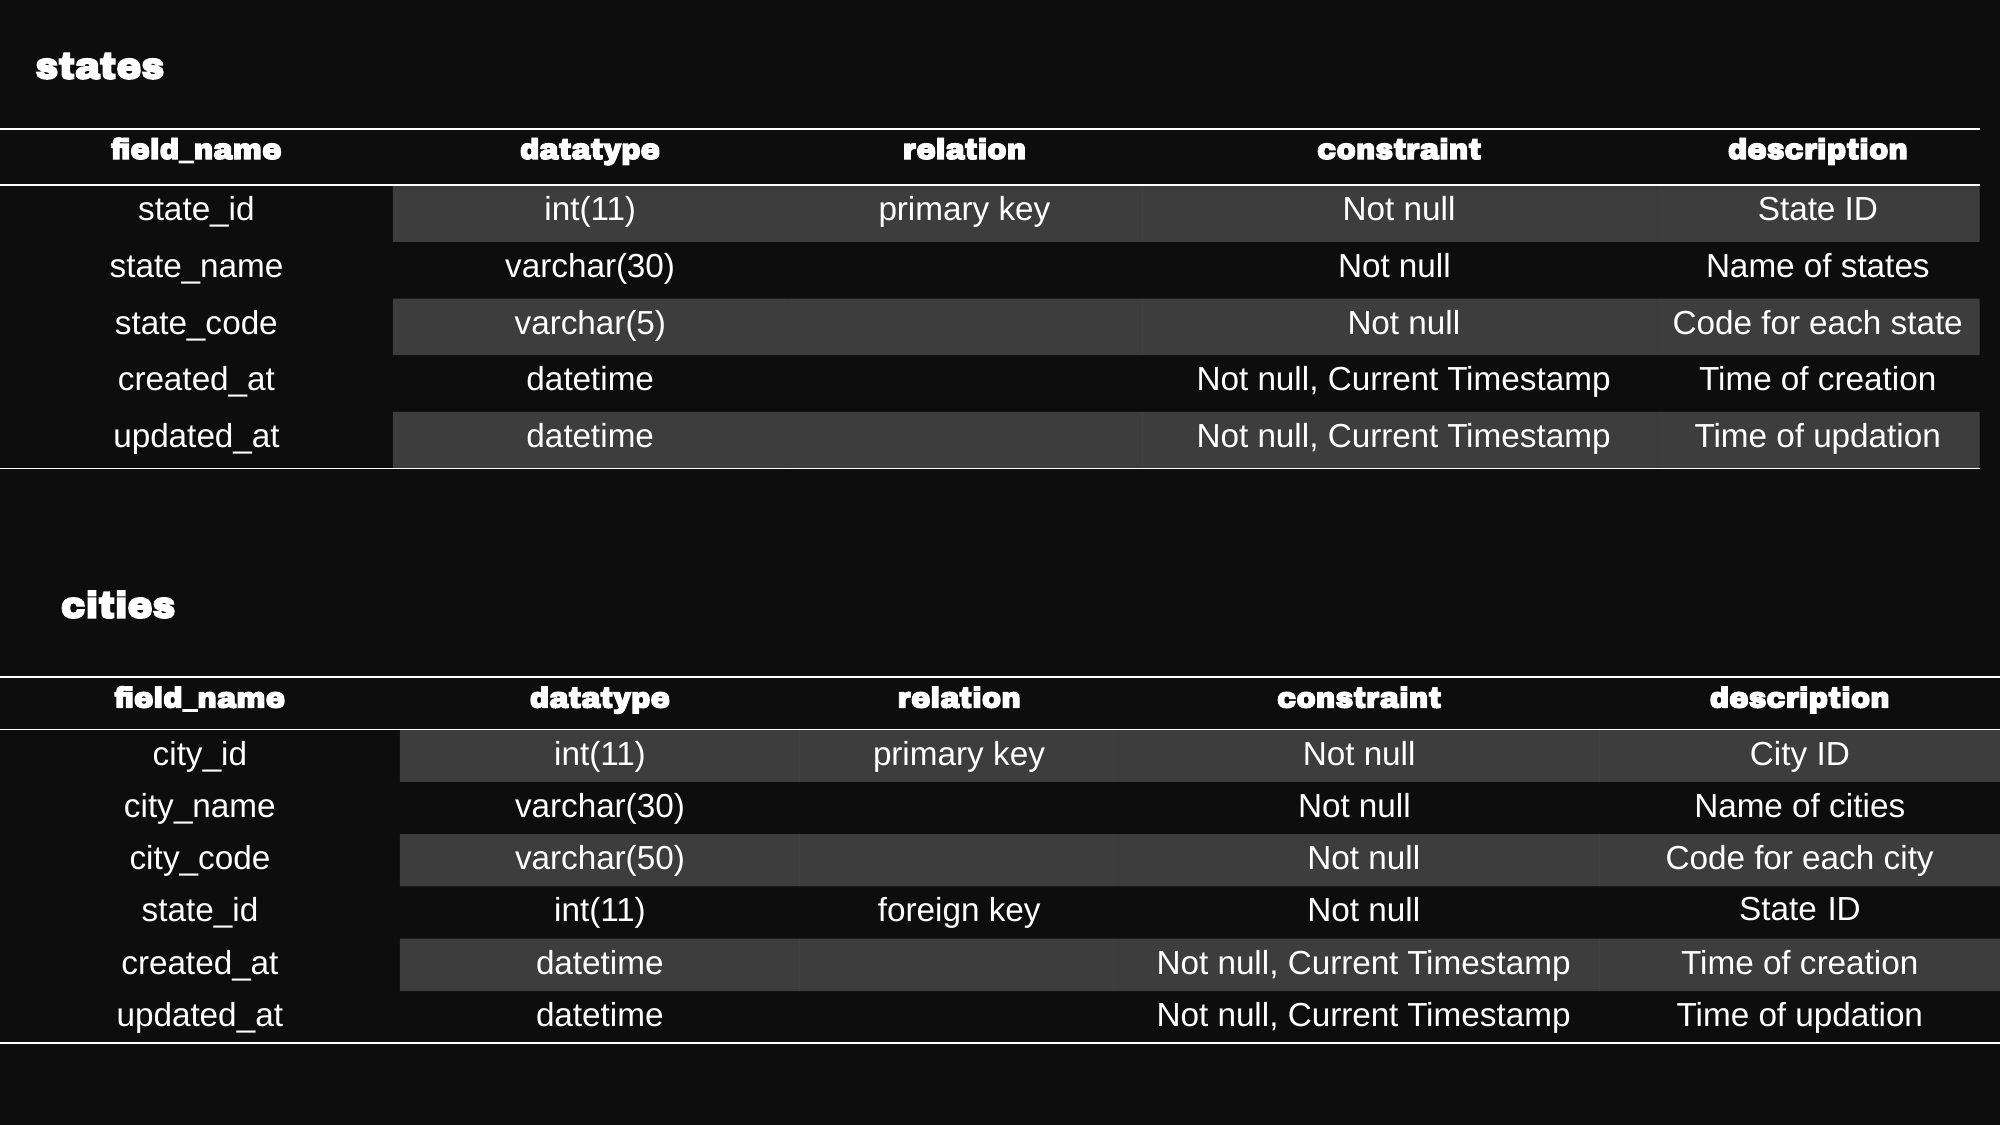

states

| field\_name | datatype | relation | constraint | description |
| --- | --- | --- | --- | --- |
| state\_id | int(11) | primary key | Not null | State ID |
| state\_name | varchar(30) |  | Not null | Name of states |
| state\_code | varchar(5) |  | Not null | Code for each state |
| created\_at | datetime |  | Not null, Current Timestamp | Time of creation |
| updated\_at | datetime |  | Not null, Current Timestamp | Time of updation |
cities

| field\_name | datatype | relation | constraint | description |
| --- | --- | --- | --- | --- |
| city\_id | int(11) | primary key | Not null | City ID |
| city\_name | varchar(30) |  | Not null | Name of cities |
| city\_code | varchar(50) |  | Not null | Code for each city |
| state\_id | int(11) | foreign key | Not null | State ID |
| created\_at | datetime |  | Not null, Current Timestamp | Time of creation |
| updated\_at | datetime |  | Not null, Current Timestamp | Time of updation |